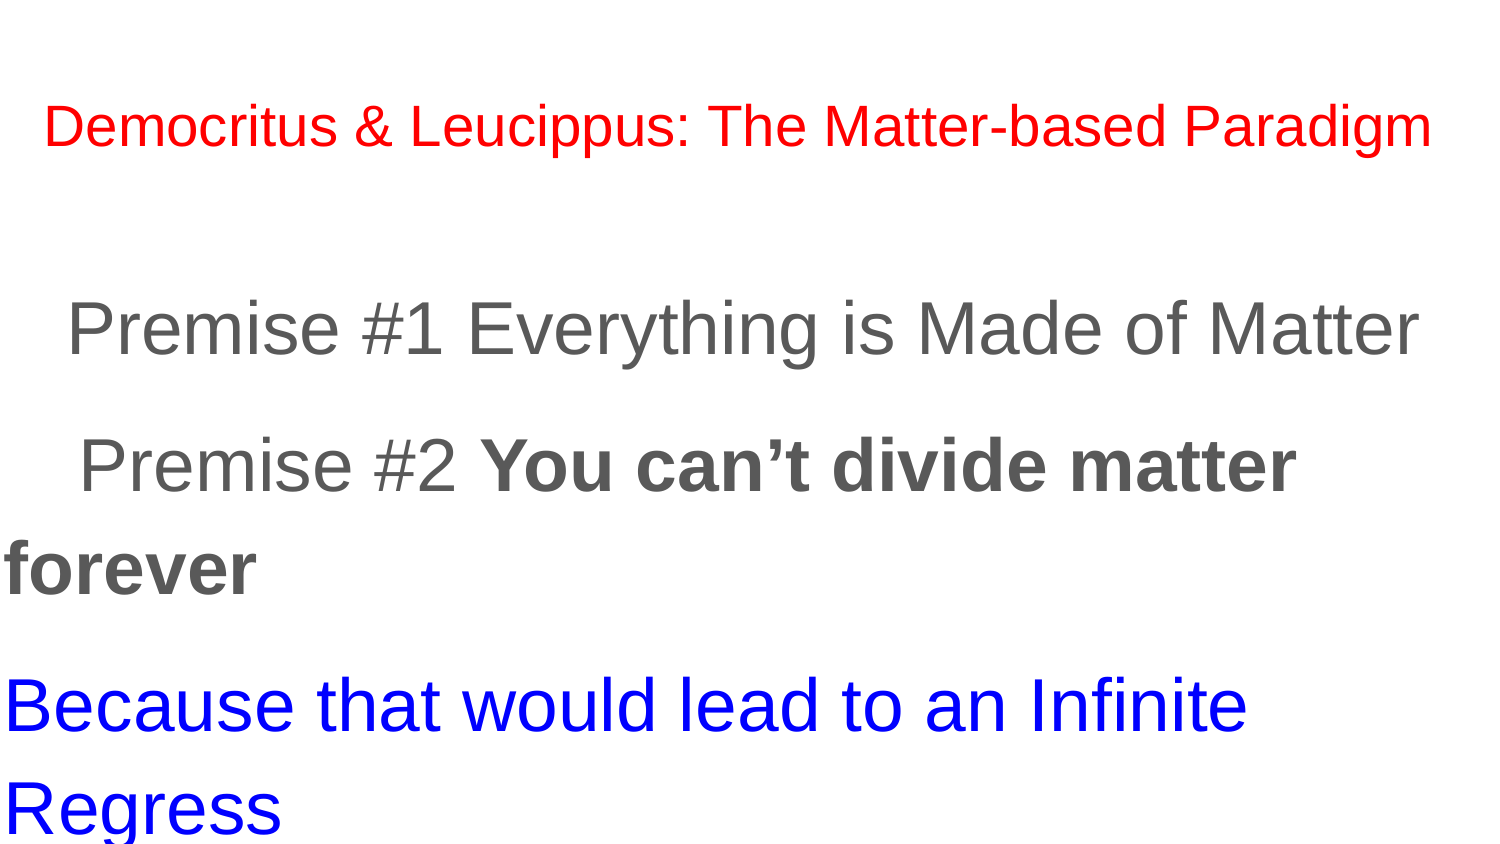

# Democritus & Leucippus: The Matter-based Paradigm
   Premise #1 Everything is Made of Matter
Premise #2 You can’t divide matter   forever
Because that would lead to an Infinite Regress